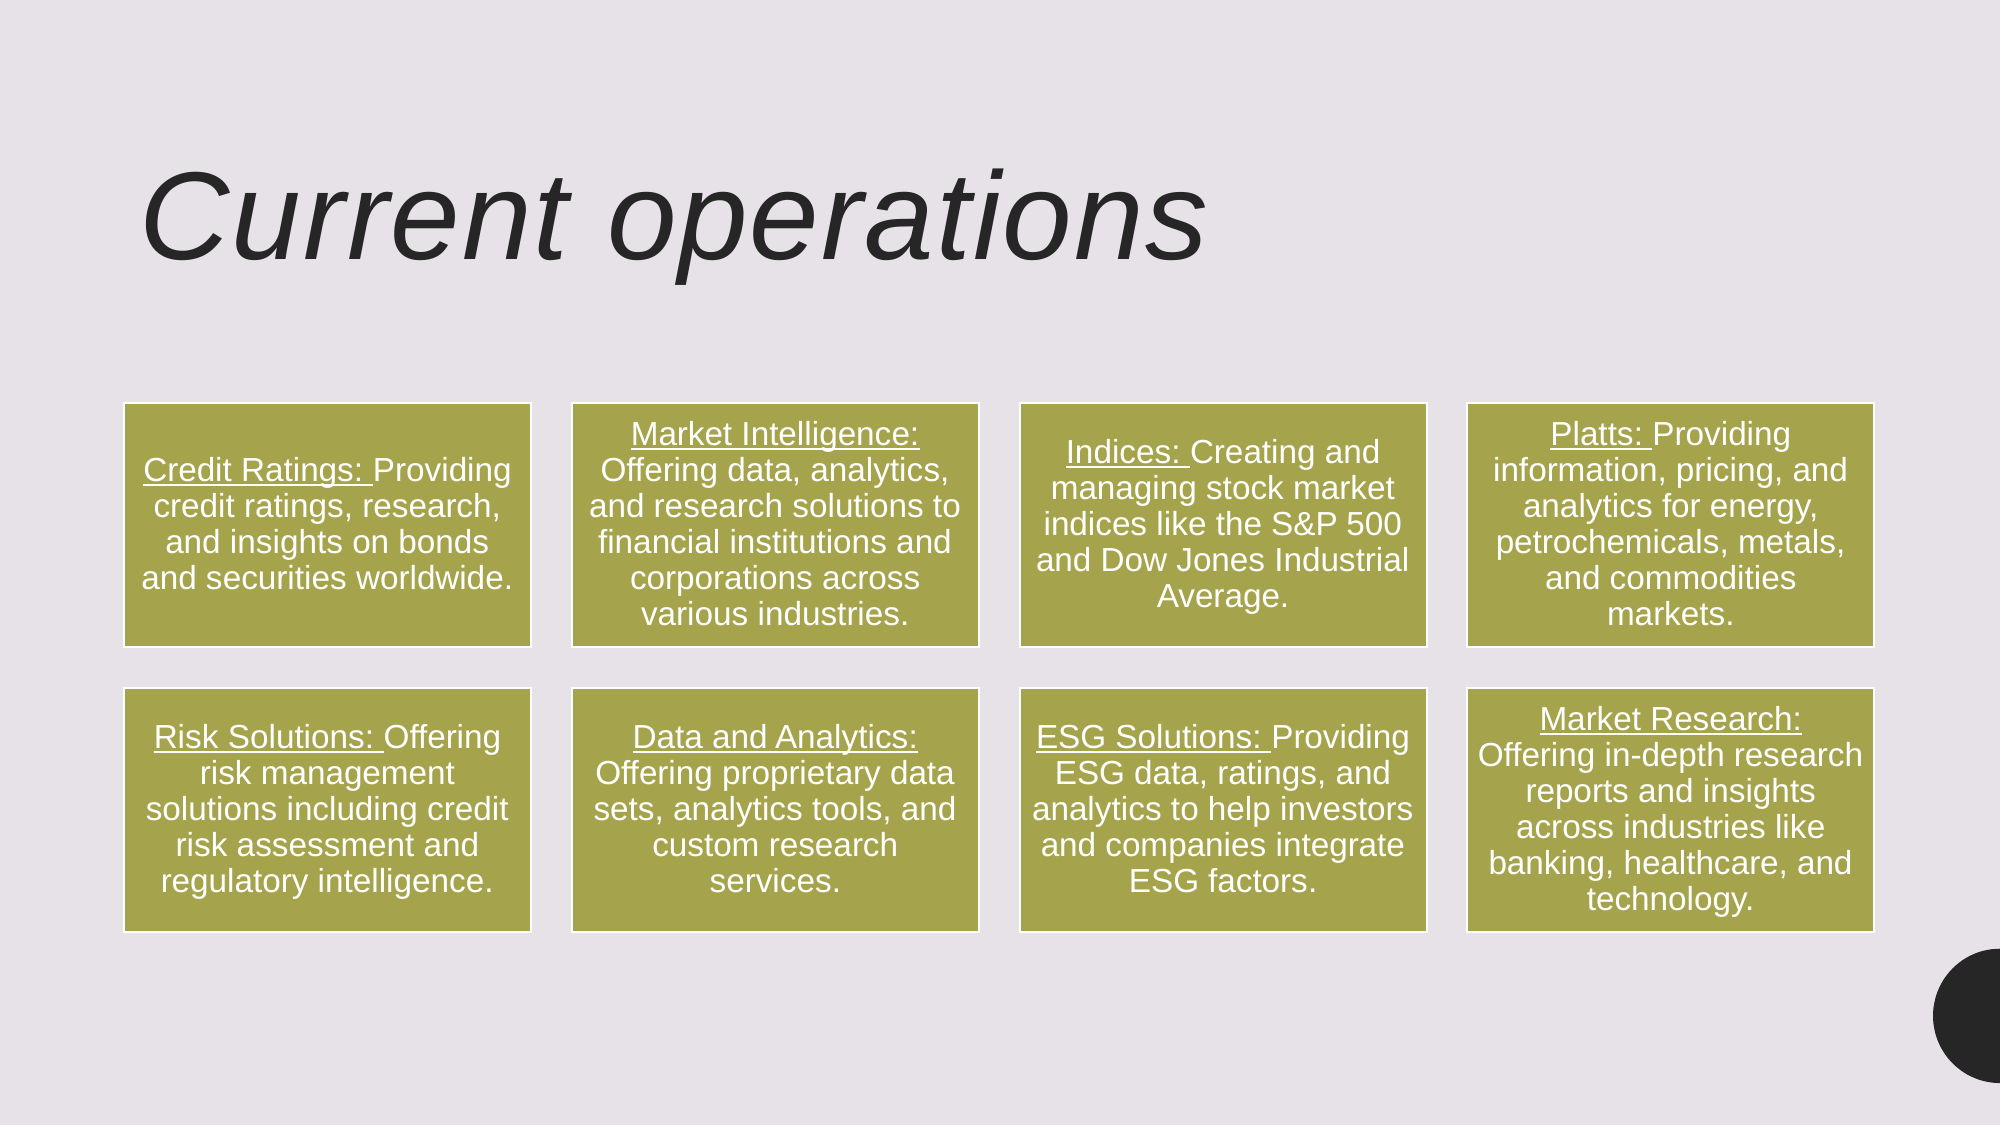

# Current operations
Credit Ratings: Providing credit ratings, research, and insights on bonds and securities worldwide.
Market Intelligence: Offering data, analytics, and research solutions to financial institutions and corporations across various industries.
Indices: Creating and managing stock market indices like the S&P 500 and Dow Jones Industrial Average.
Platts: Providing information, pricing, and analytics for energy, petrochemicals, metals, and commodities markets.
Risk Solutions: Offering risk management solutions including credit risk assessment and regulatory intelligence.
Data and Analytics: Offering proprietary data sets, analytics tools, and custom research services.
ESG Solutions: Providing ESG data, ratings, and analytics to help investors and companies integrate ESG factors.
Market Research: Offering in-depth research reports and insights across industries like banking, healthcare, and technology.